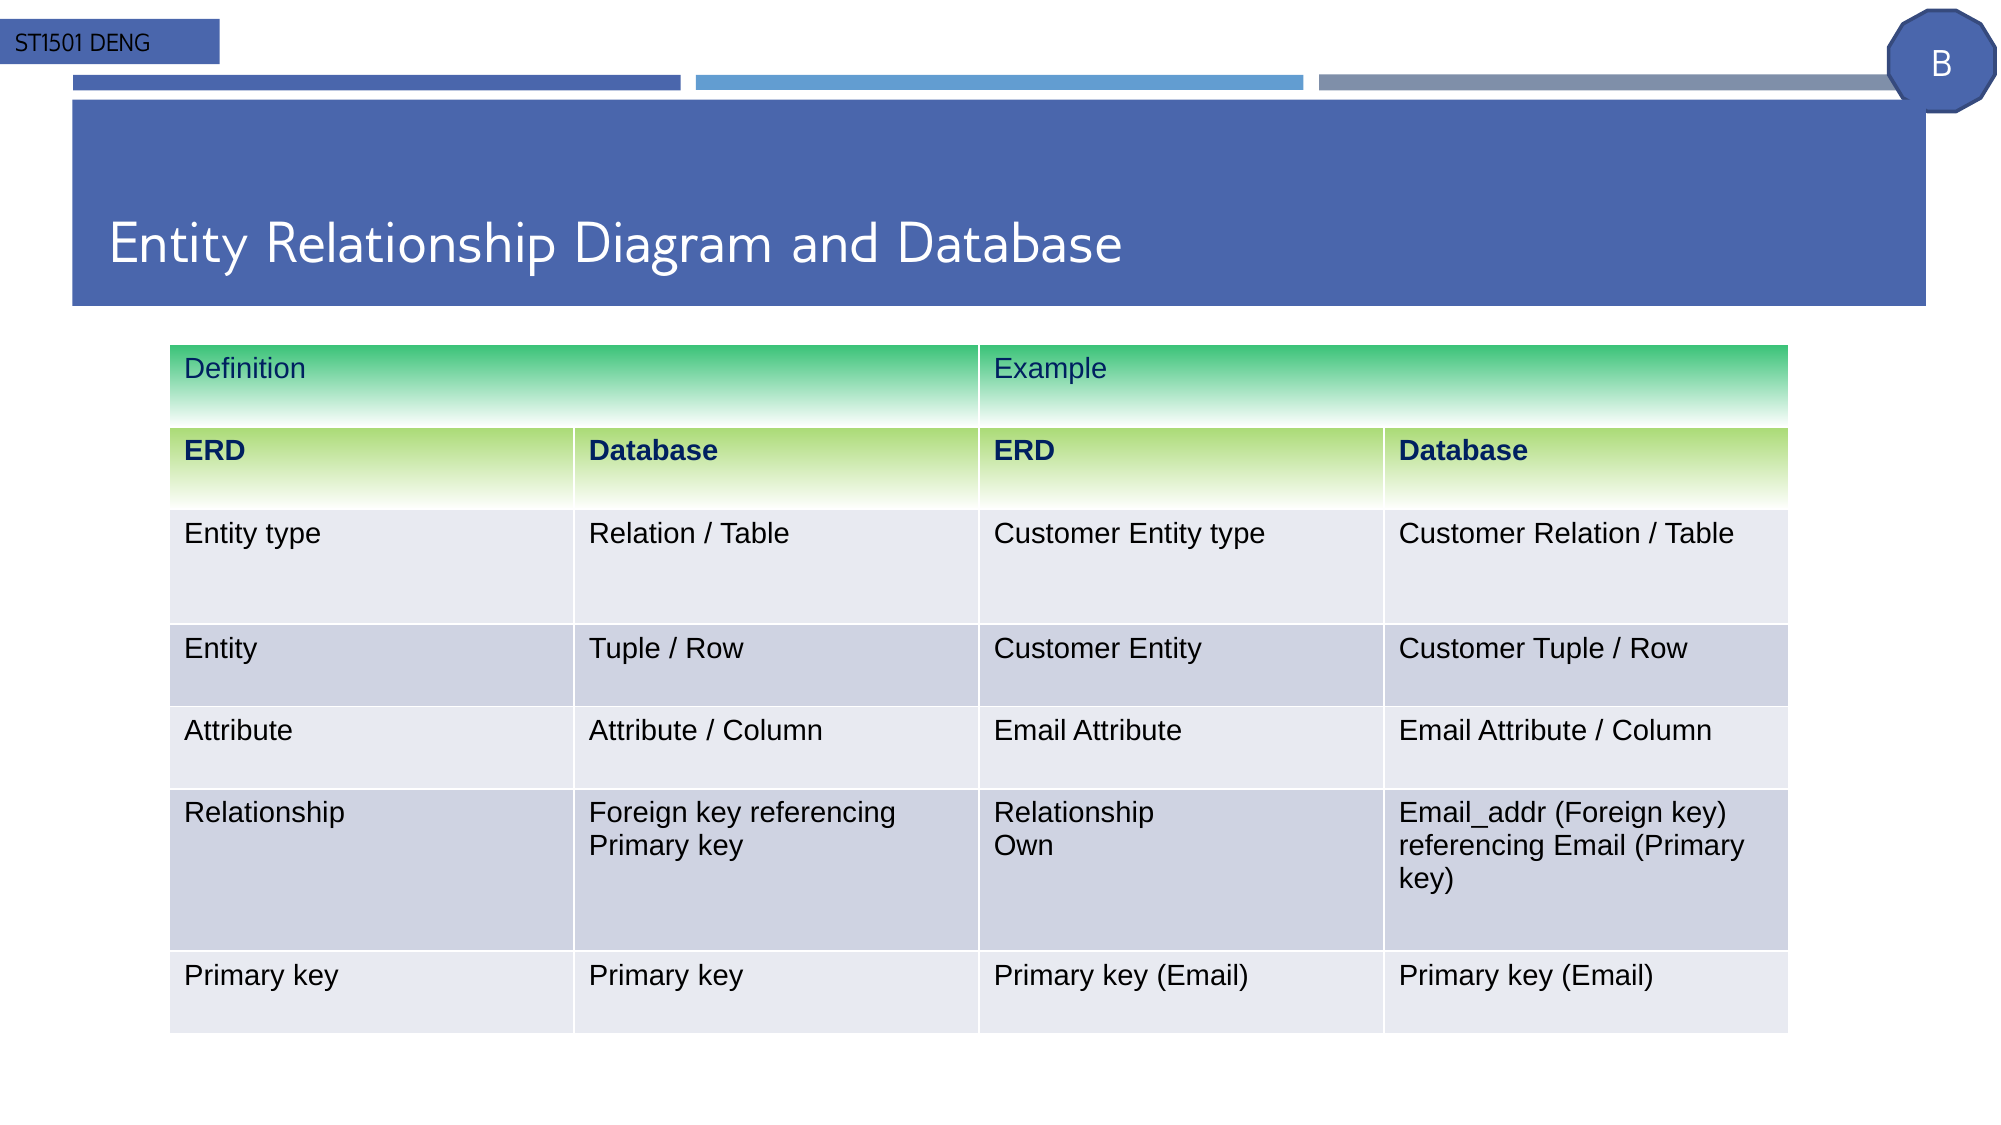

# Entity Relationship Diagram and Database
| Definition |  | Example |  |
| --- | --- | --- | --- |
| ERD | Database | ERD | Database |
| Entity type | Relation / Table | Customer Entity type | Customer Relation / Table |
| Entity | Tuple / Row | Customer Entity | Customer Tuple / Row |
| Attribute | Attribute / Column | Email Attribute | Email Attribute / Column |
| Relationship | Foreign key referencing Primary key | Relationship Own | Email\_addr (Foreign key) referencing Email (Primary key) |
| Primary key | Primary key | Primary key (Email) | Primary key (Email) |